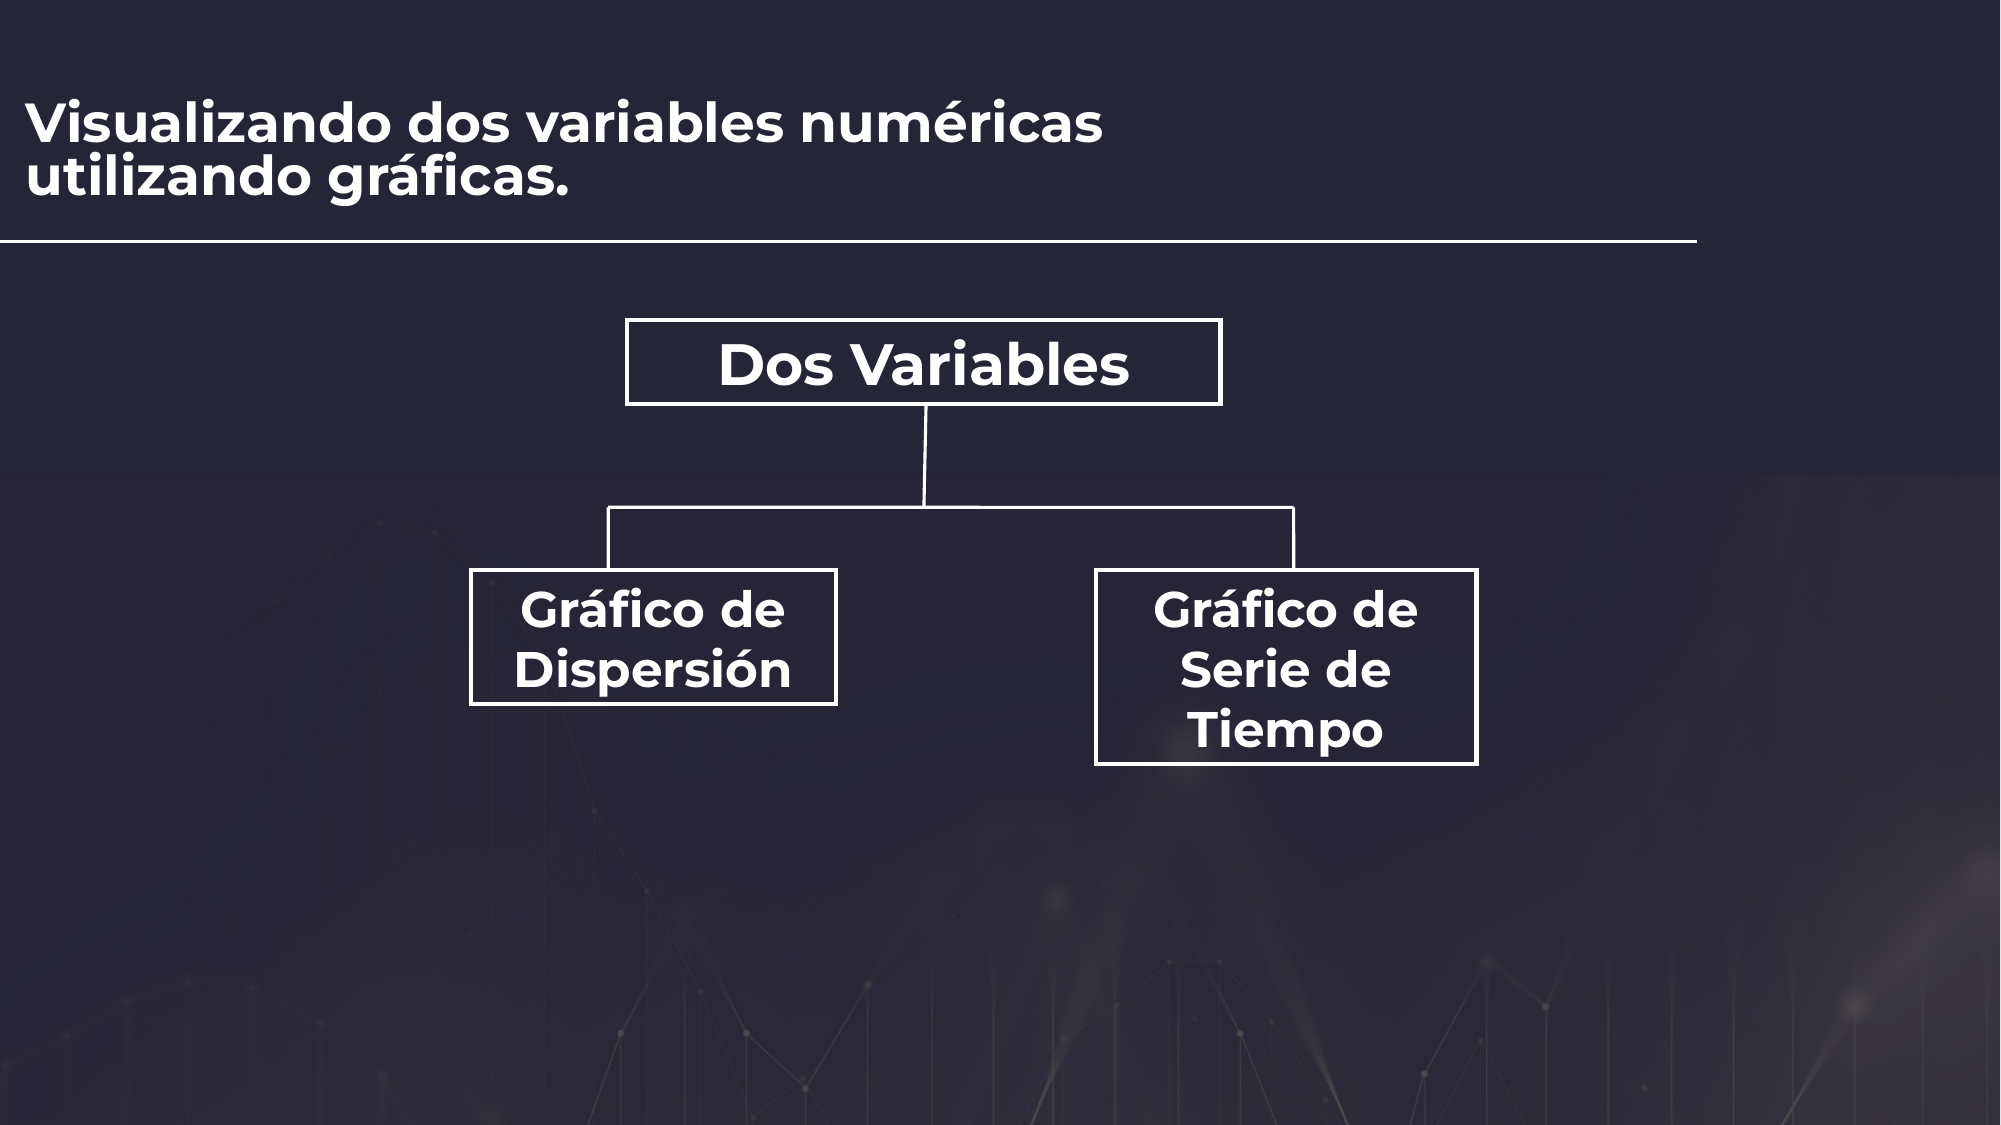

Visualizando dos variables numéricas utilizando gráficas.

Dos Variables

Gráfico de Dispersión
Gráfico de Serie de Tiempo